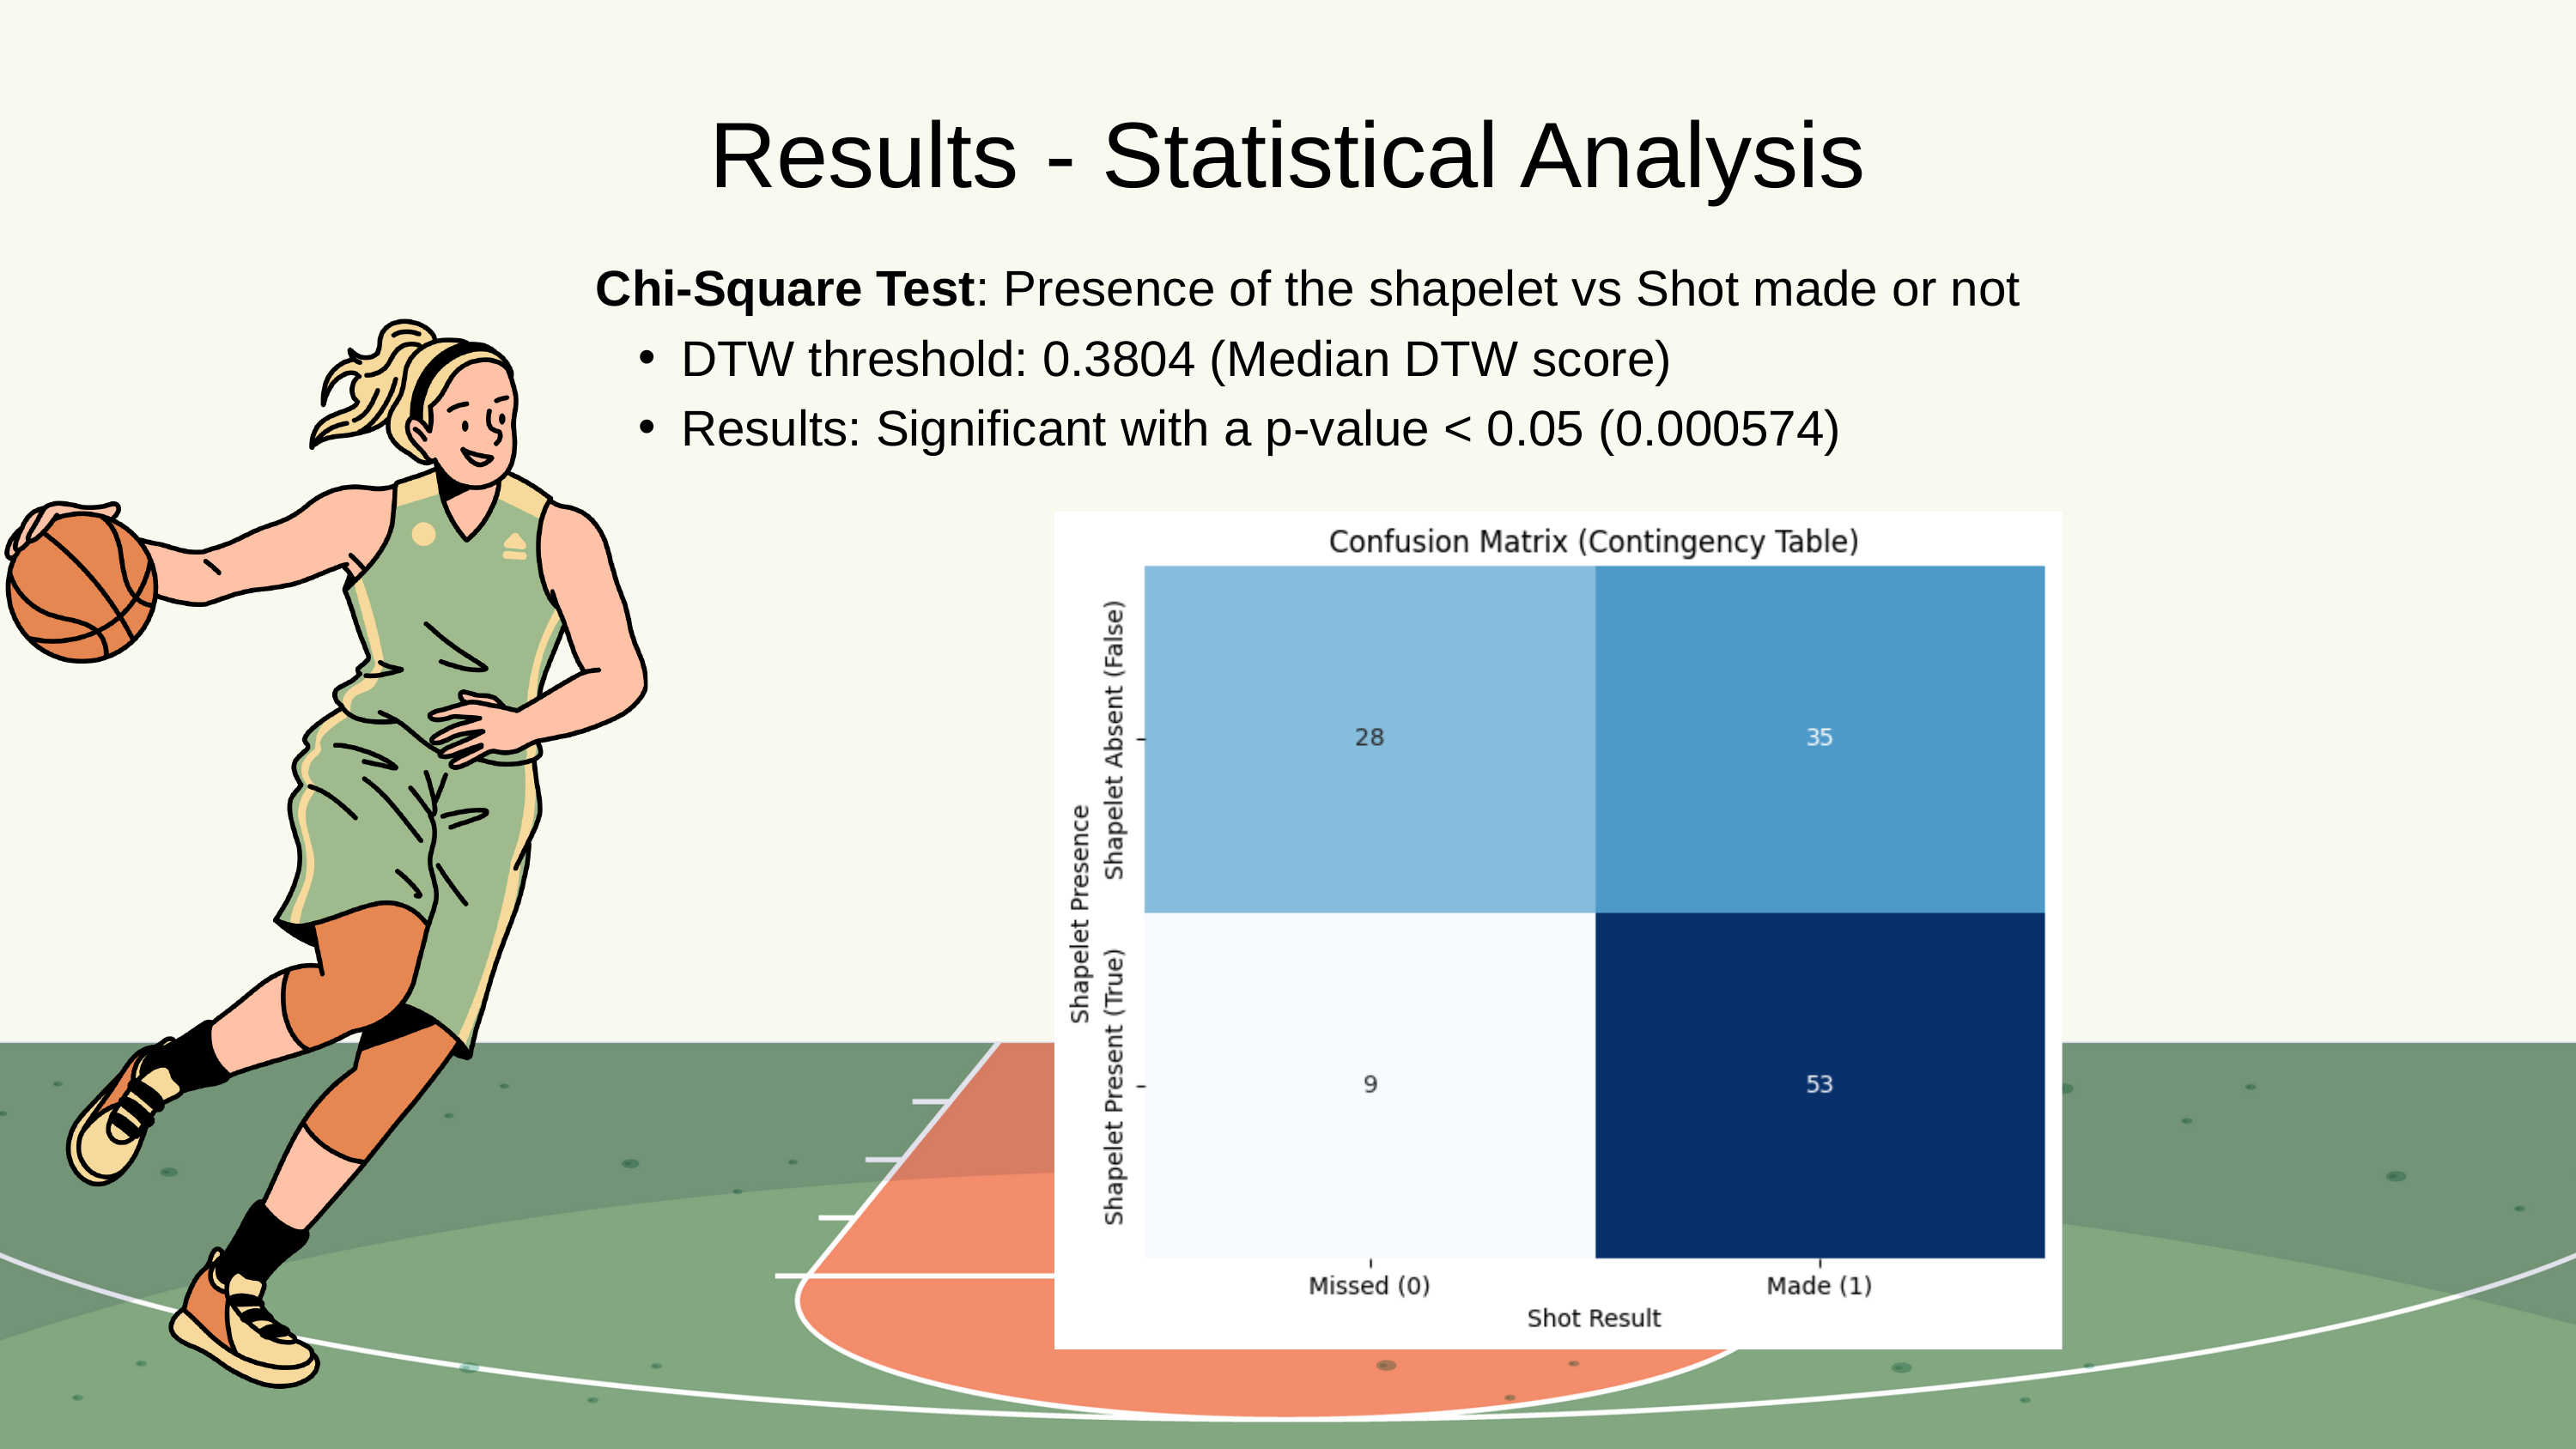

Results - Statistical Analysis
Chi-Square Test: Presence of the shapelet vs Shot made or not
DTW threshold: 0.3804 (Median DTW score)
Results: Significant with a p-value < 0.05 (0.000574)